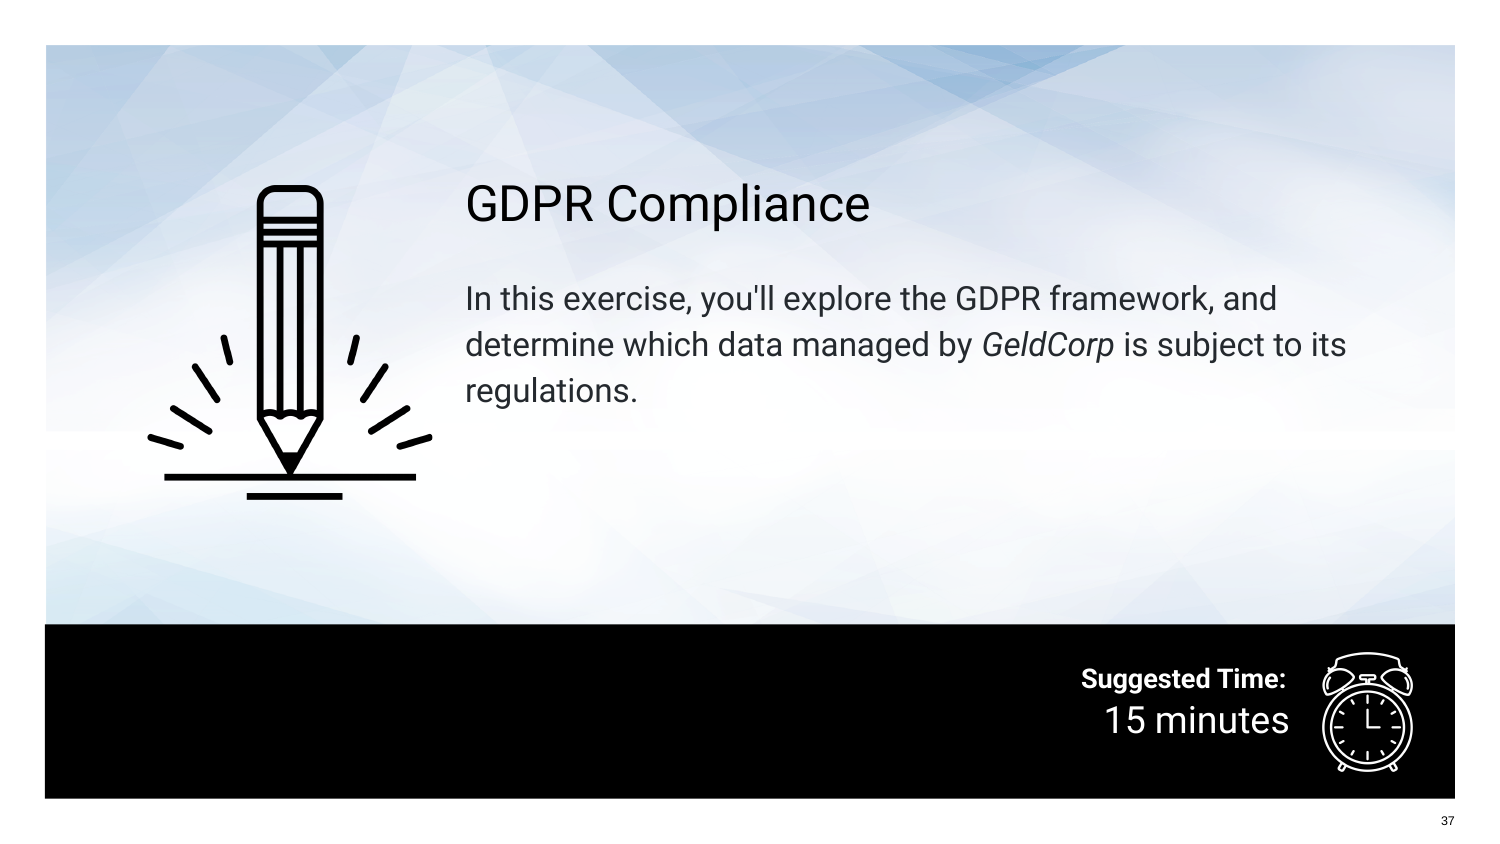

GDPR Compliance

In this exercise, you'll explore the GDPR framework, and determine which data managed by GeldCorp is subject to its regulations.

# 15 minutes

37